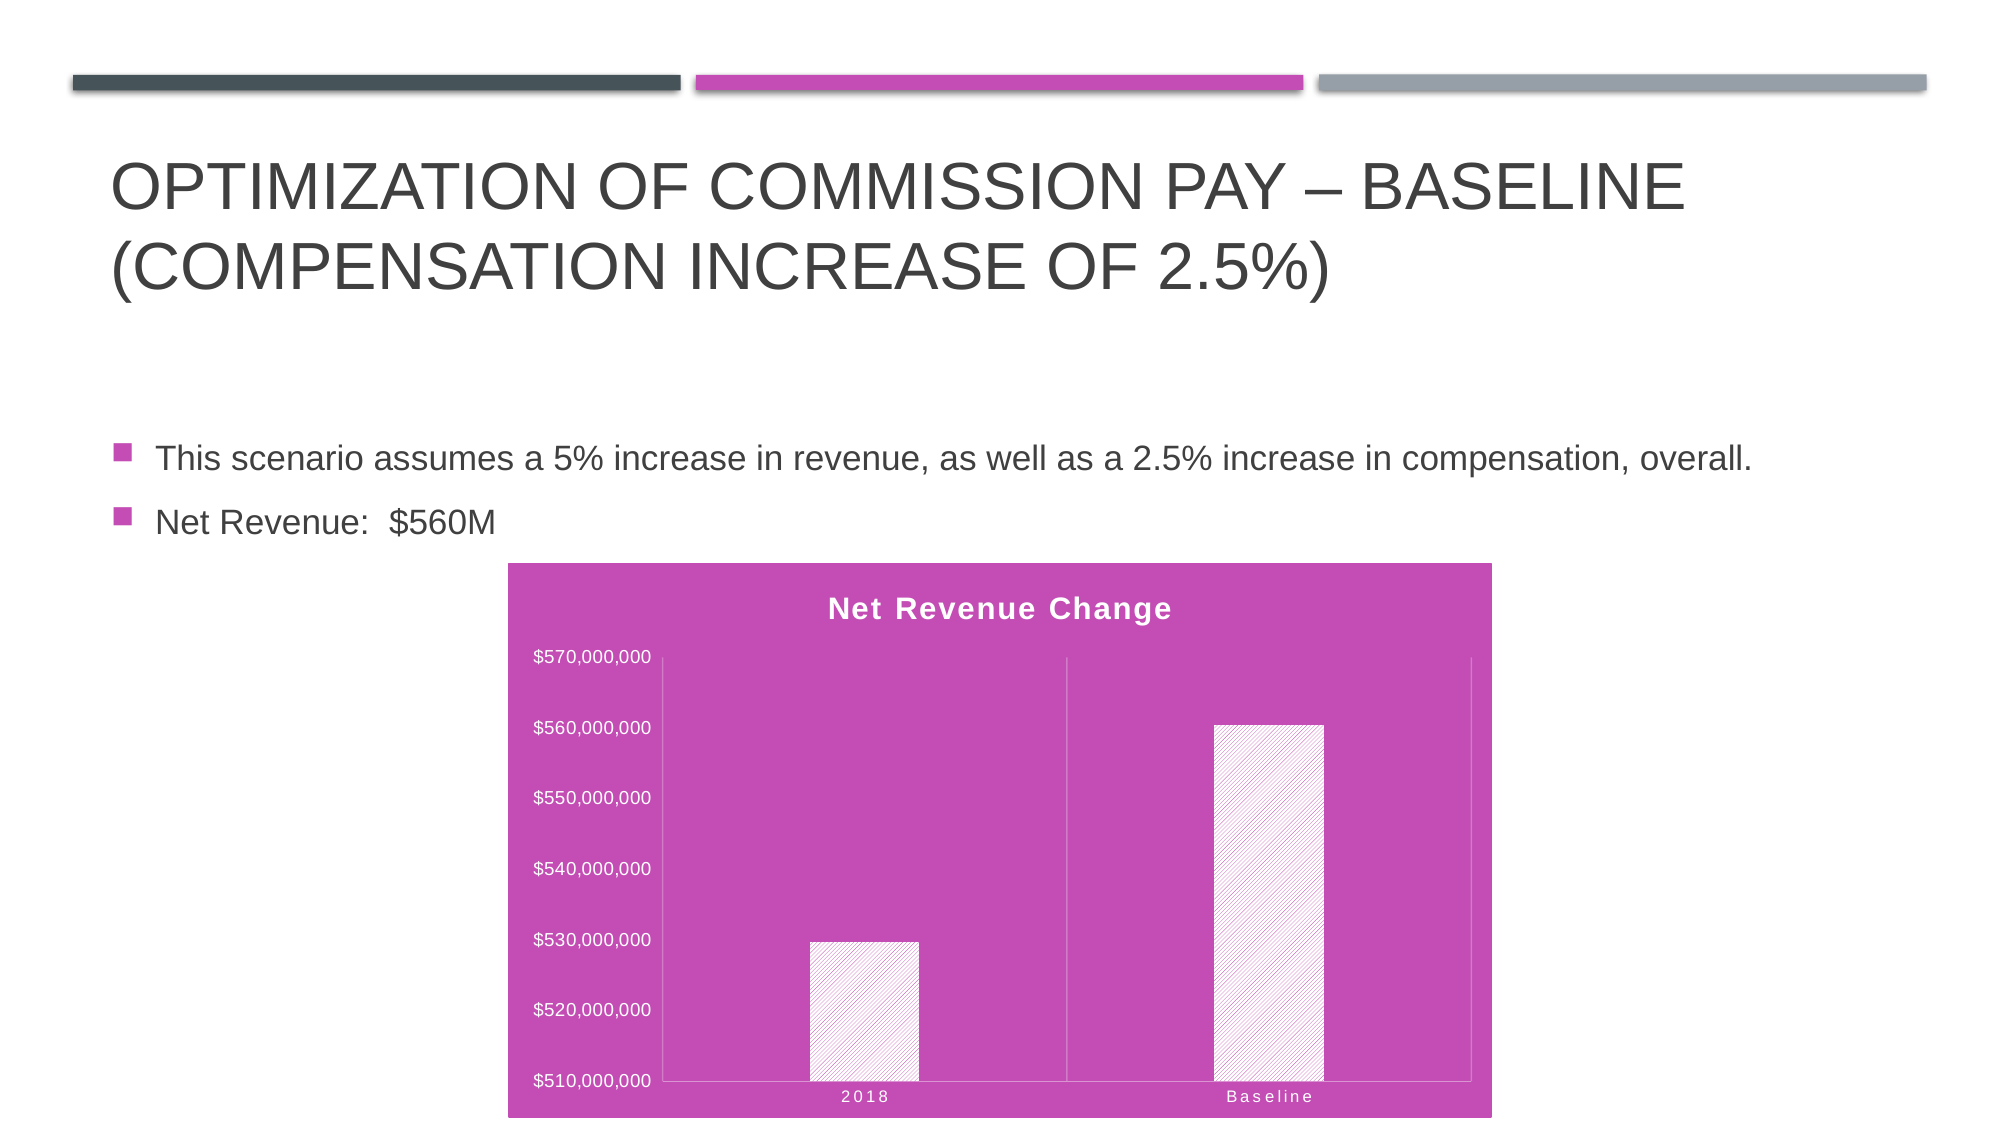

# Optimization of commission pay – Baseline (Compensation increase of 2.5%)
This scenario assumes a 5% increase in revenue, as well as a 2.5% increase in compensation, overall.
Net Revenue:  $560M

### Chart: Net Revenue Change

| Category | Net Revenue |
|---|---|
| 2018 | 529750592.8100001 |
| Baseline | 560472962.5802501 |